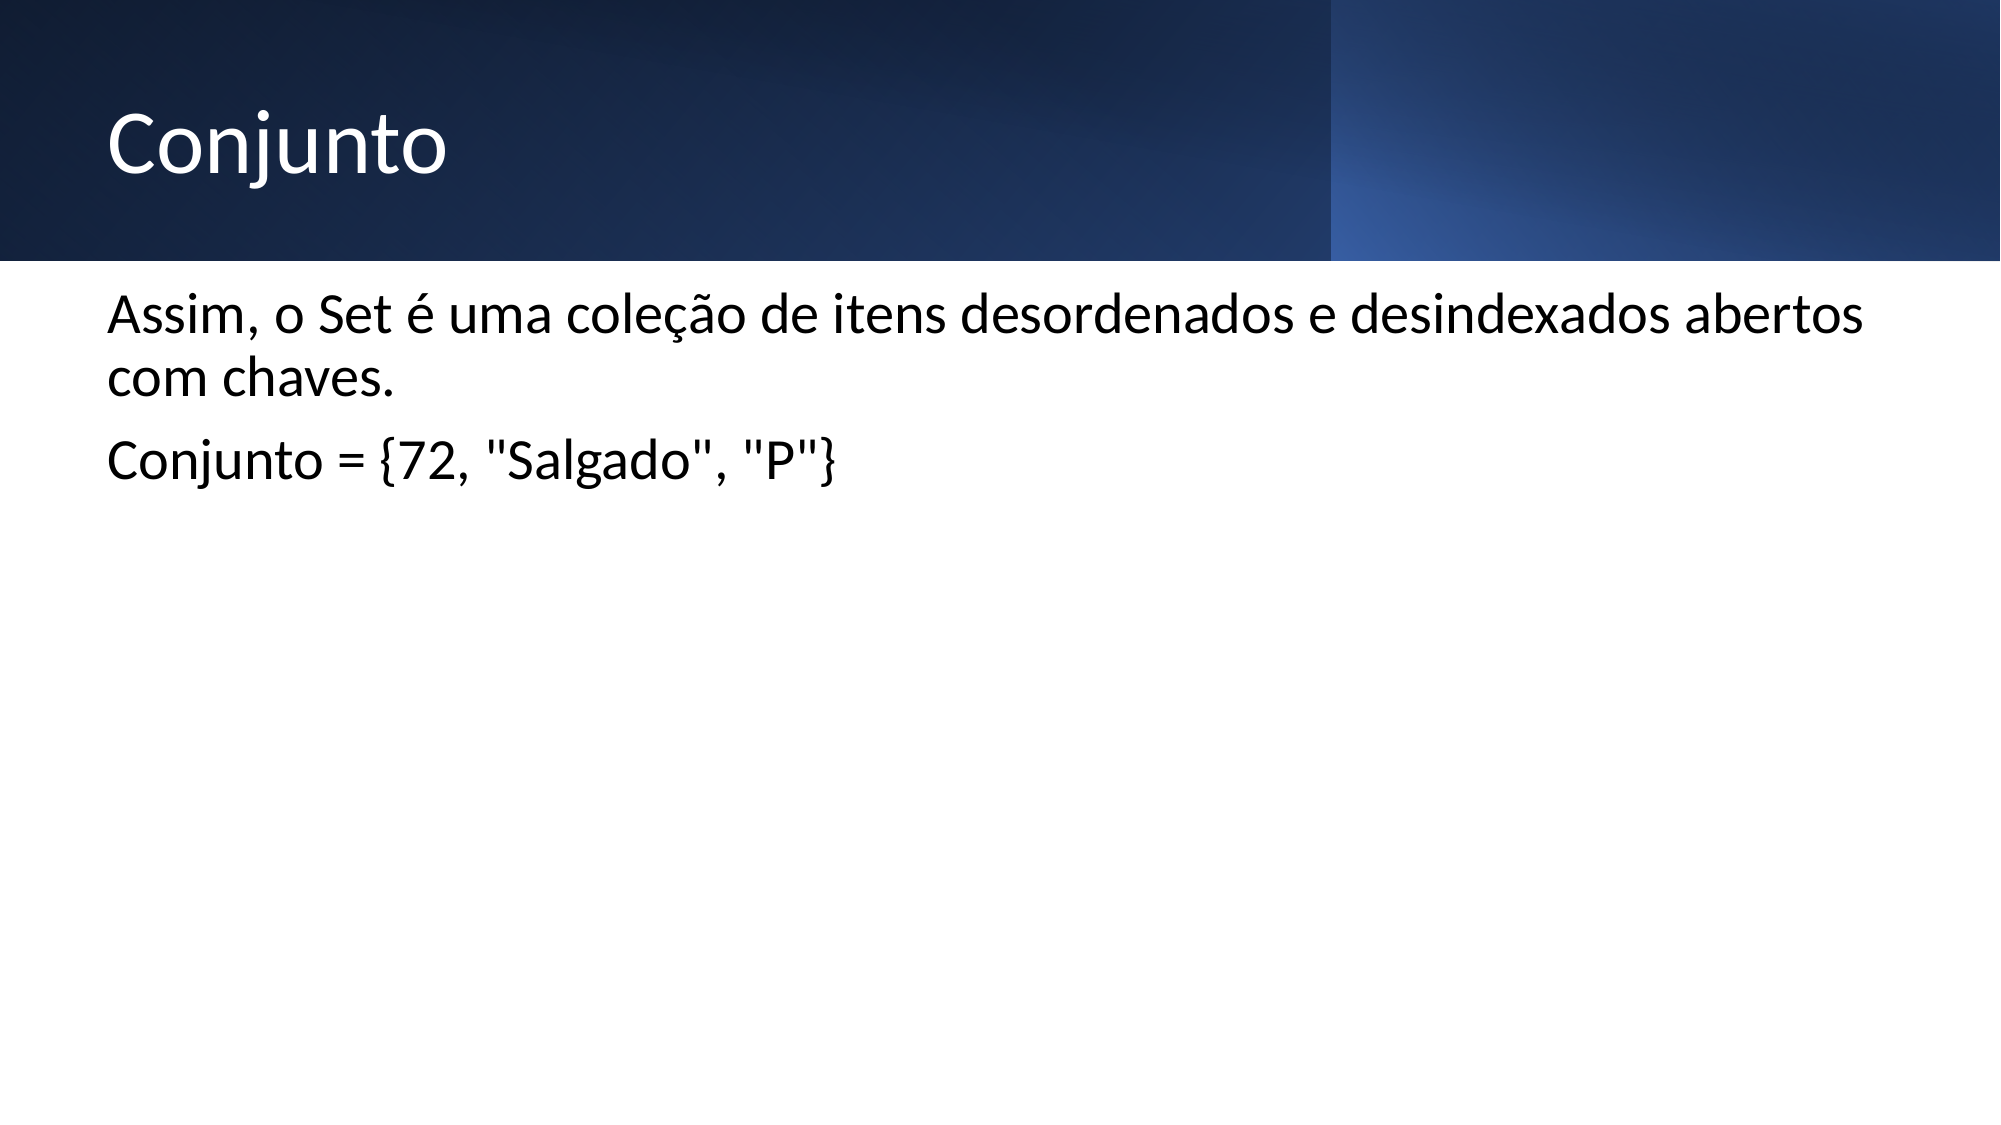

# Conjunto
Assim, o Set é uma coleção de itens desordenados e desindexados abertos com chaves.
Conjunto = {72, "Salgado", "P"}